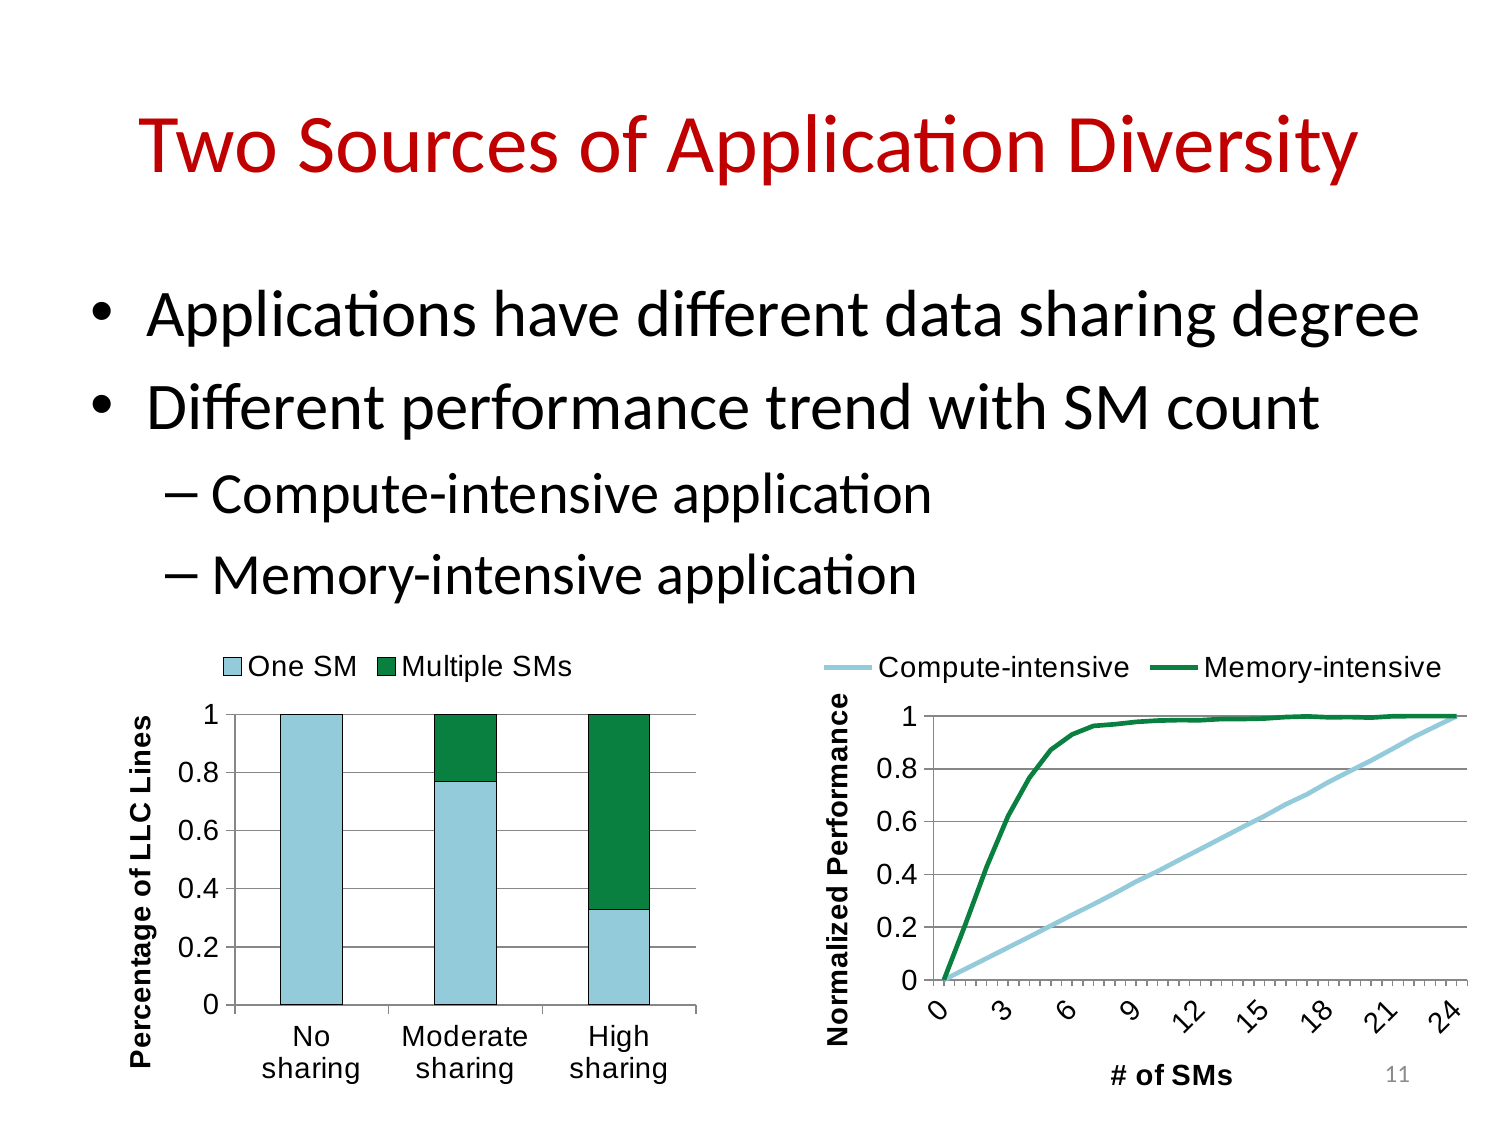

# Two Sources of Application Diversity
Applications have different data sharing degree
Different performance trend with SM count
Compute-intensive application
Memory-intensive application

### Chart

| Category | One SM | Multiple SMs |
|---|---|---|
| No
sharing | 1.0 | 0.0 |
| Moderate sharing | 0.77 | 0.23 |
| High
sharing | 0.33 | 0.67 |

### Chart

| Category | Compute-intensive | Memory-intensive |
|---|---|---|
| 0 | 0.0 | 0.0 |
| 1 | 0.040868628294574 | 0.209599883078 |
| 2 | 0.0815534473671689 | 0.429146729728 |
| 3 | 0.122641638298471 | 0.620960054142 |
| 4 | 0.163119362591788 | 0.766300011324 |
| 5 | 0.204928489045107 | 0.87211808637 |
| 6 | 0.246224233132799 | 0.930567442375 |
| 7 | 0.286453333680477 | 0.962802082483 |
| 8 | 0.328601109144265 | 0.969067570094 |
| 9 | 0.372586610126155 | 0.977943403232 |
| 10 | 0.411642265266685 | 0.982959348395 |
| 11 | 0.454139415765367 | 0.984713184582 |
| 12 | 0.495774083889795 | 0.984109480459 |
| 13 | 0.53772319871317 | 0.98898256434 |
| 14 | 0.580191288102941 | 0.988972689136 |
| 15 | 0.620904618231912 | 0.99071665012 |
| 16 | 0.665408085350551 | 0.996359341548 |
| 17 | 0.703658921957537 | 0.998661580717 |
| 18 | 0.749882770053563 | 0.995345487295 |
| 19 | 0.79133207047383 | 0.996175662758 |
| 20 | 0.831804385917224 | 0.994348750063 |
| 21 | 0.87576073411478 | 0.999140857273 |
| 22 | 0.920897861753279 | 1.0 |
| 23 | 0.960398509394301 | 1.0 |
| 24 | 1.0 | 1.0 |
11